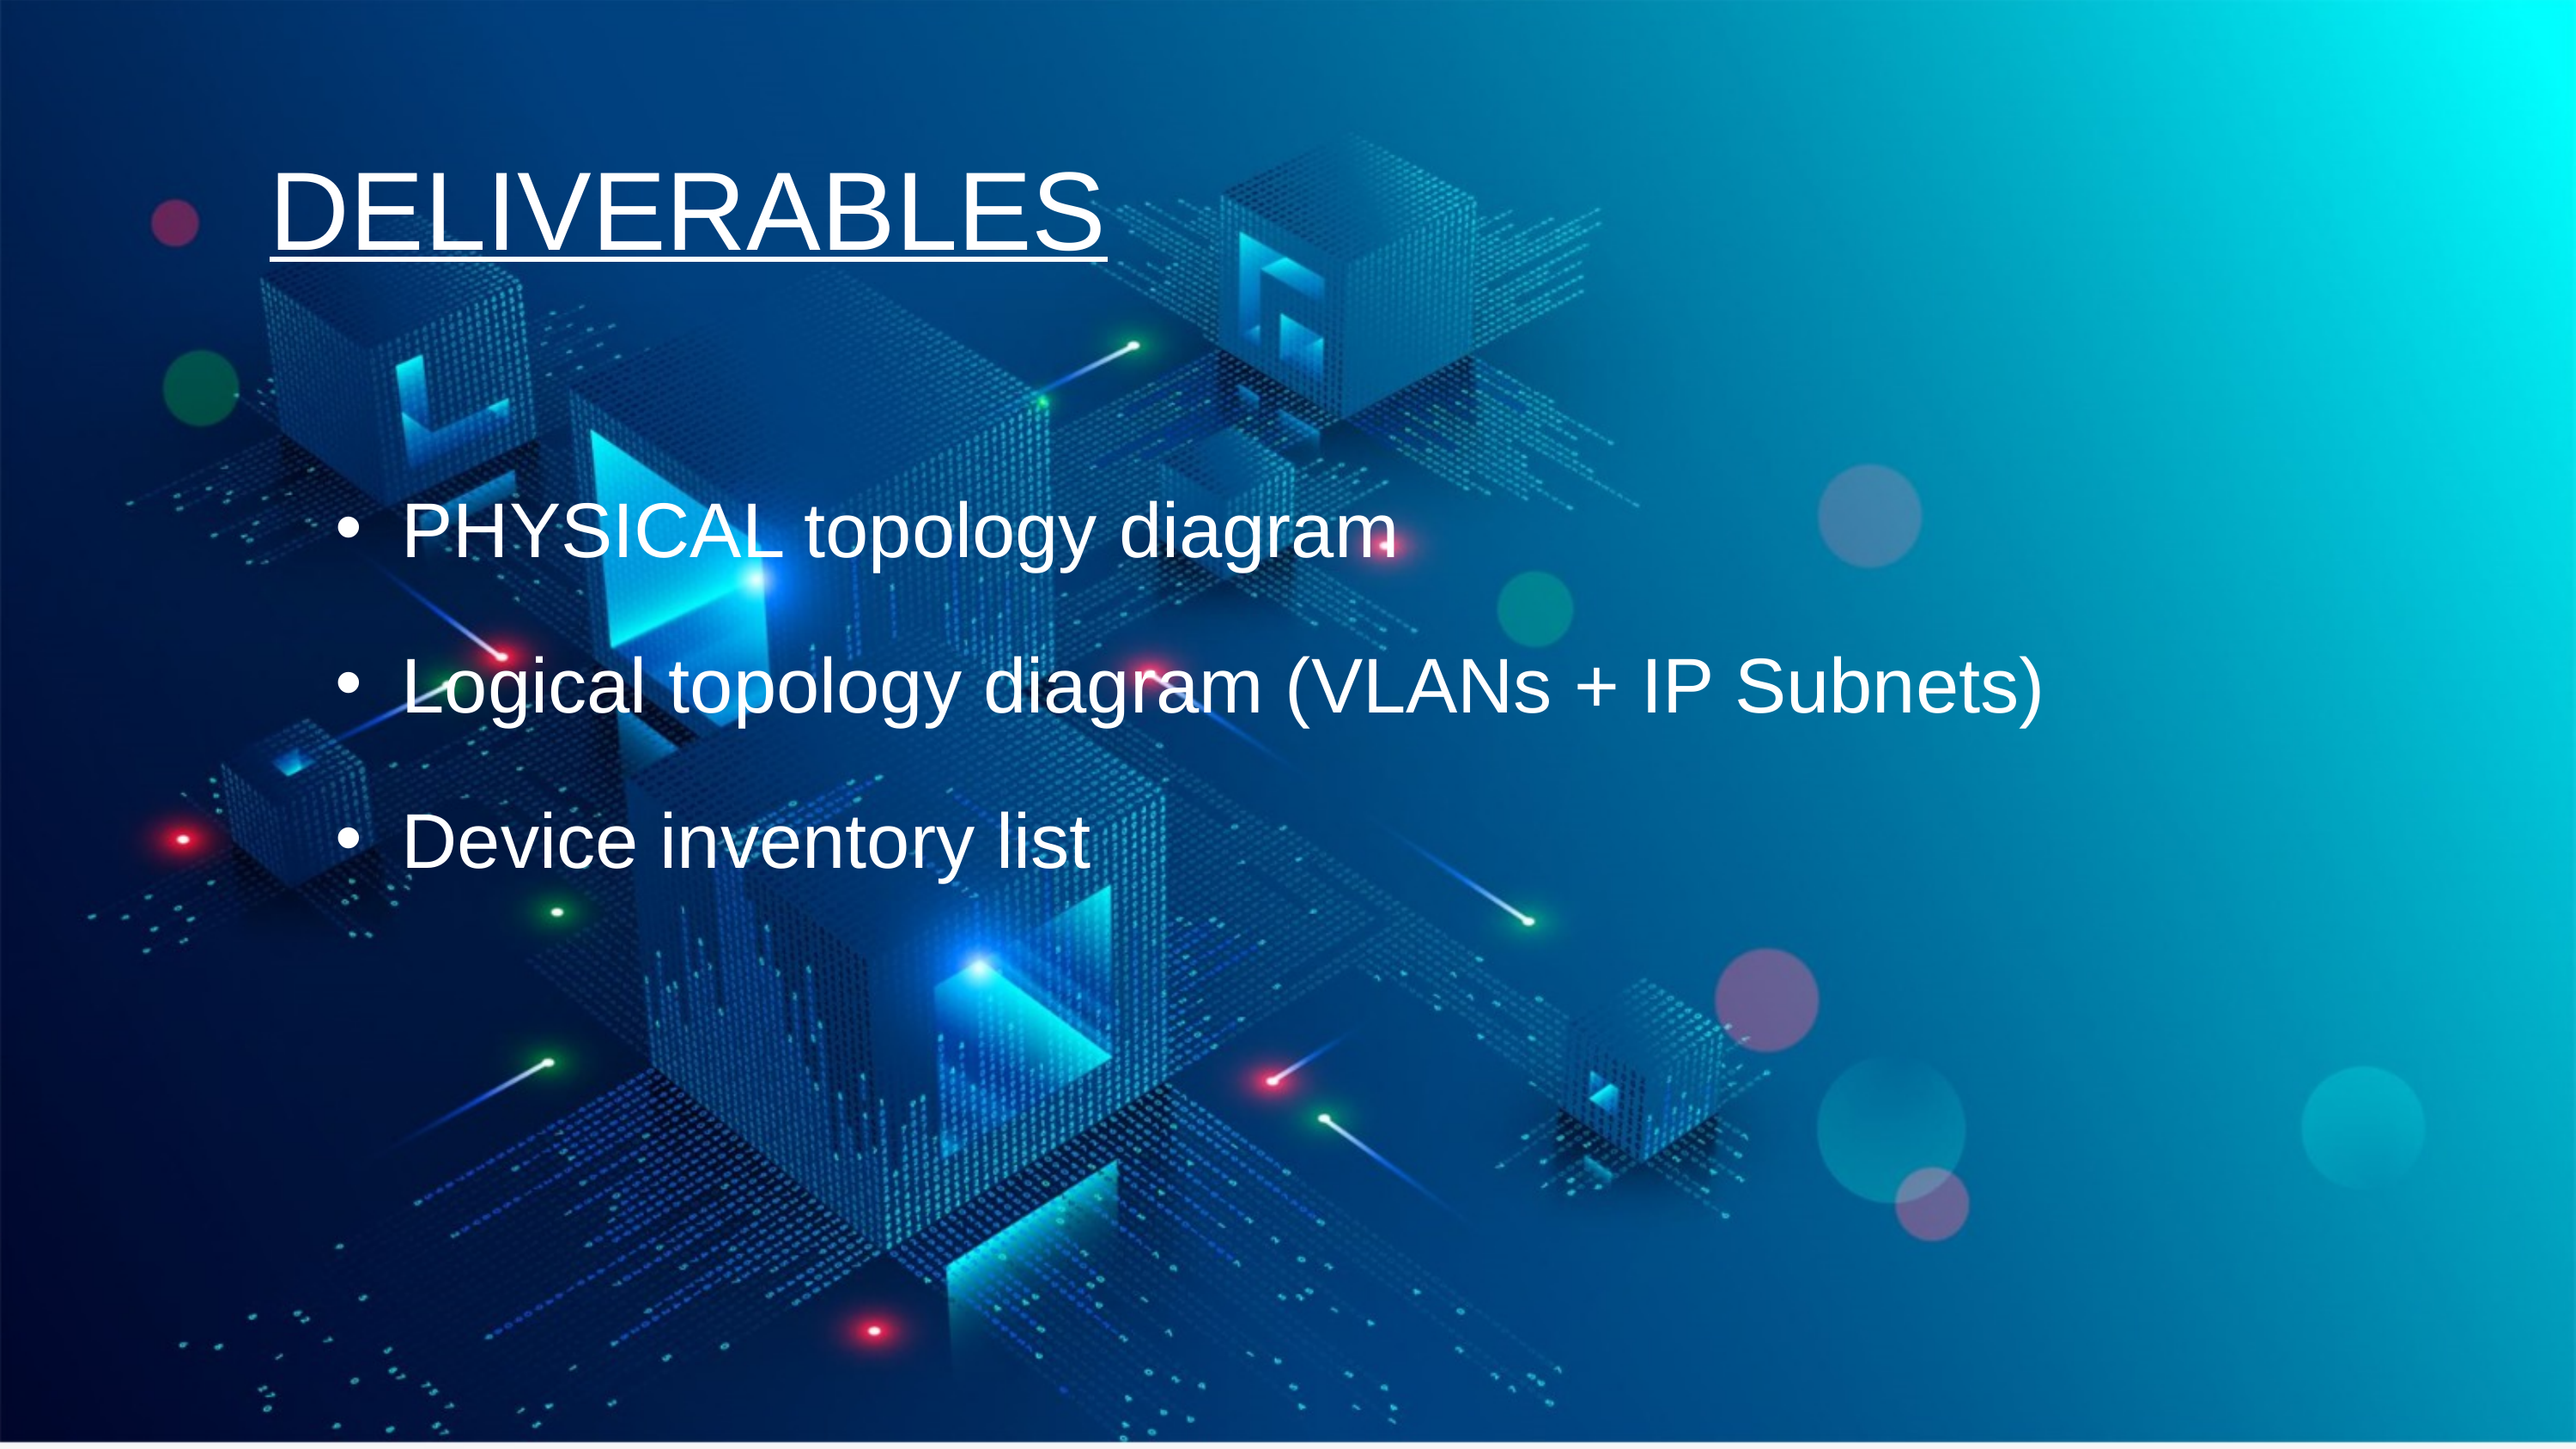

DELIVERABLES

PHYSICAL topology diagram

Logical topology diagram (VLANs + IP Subnets)

Device inventory list